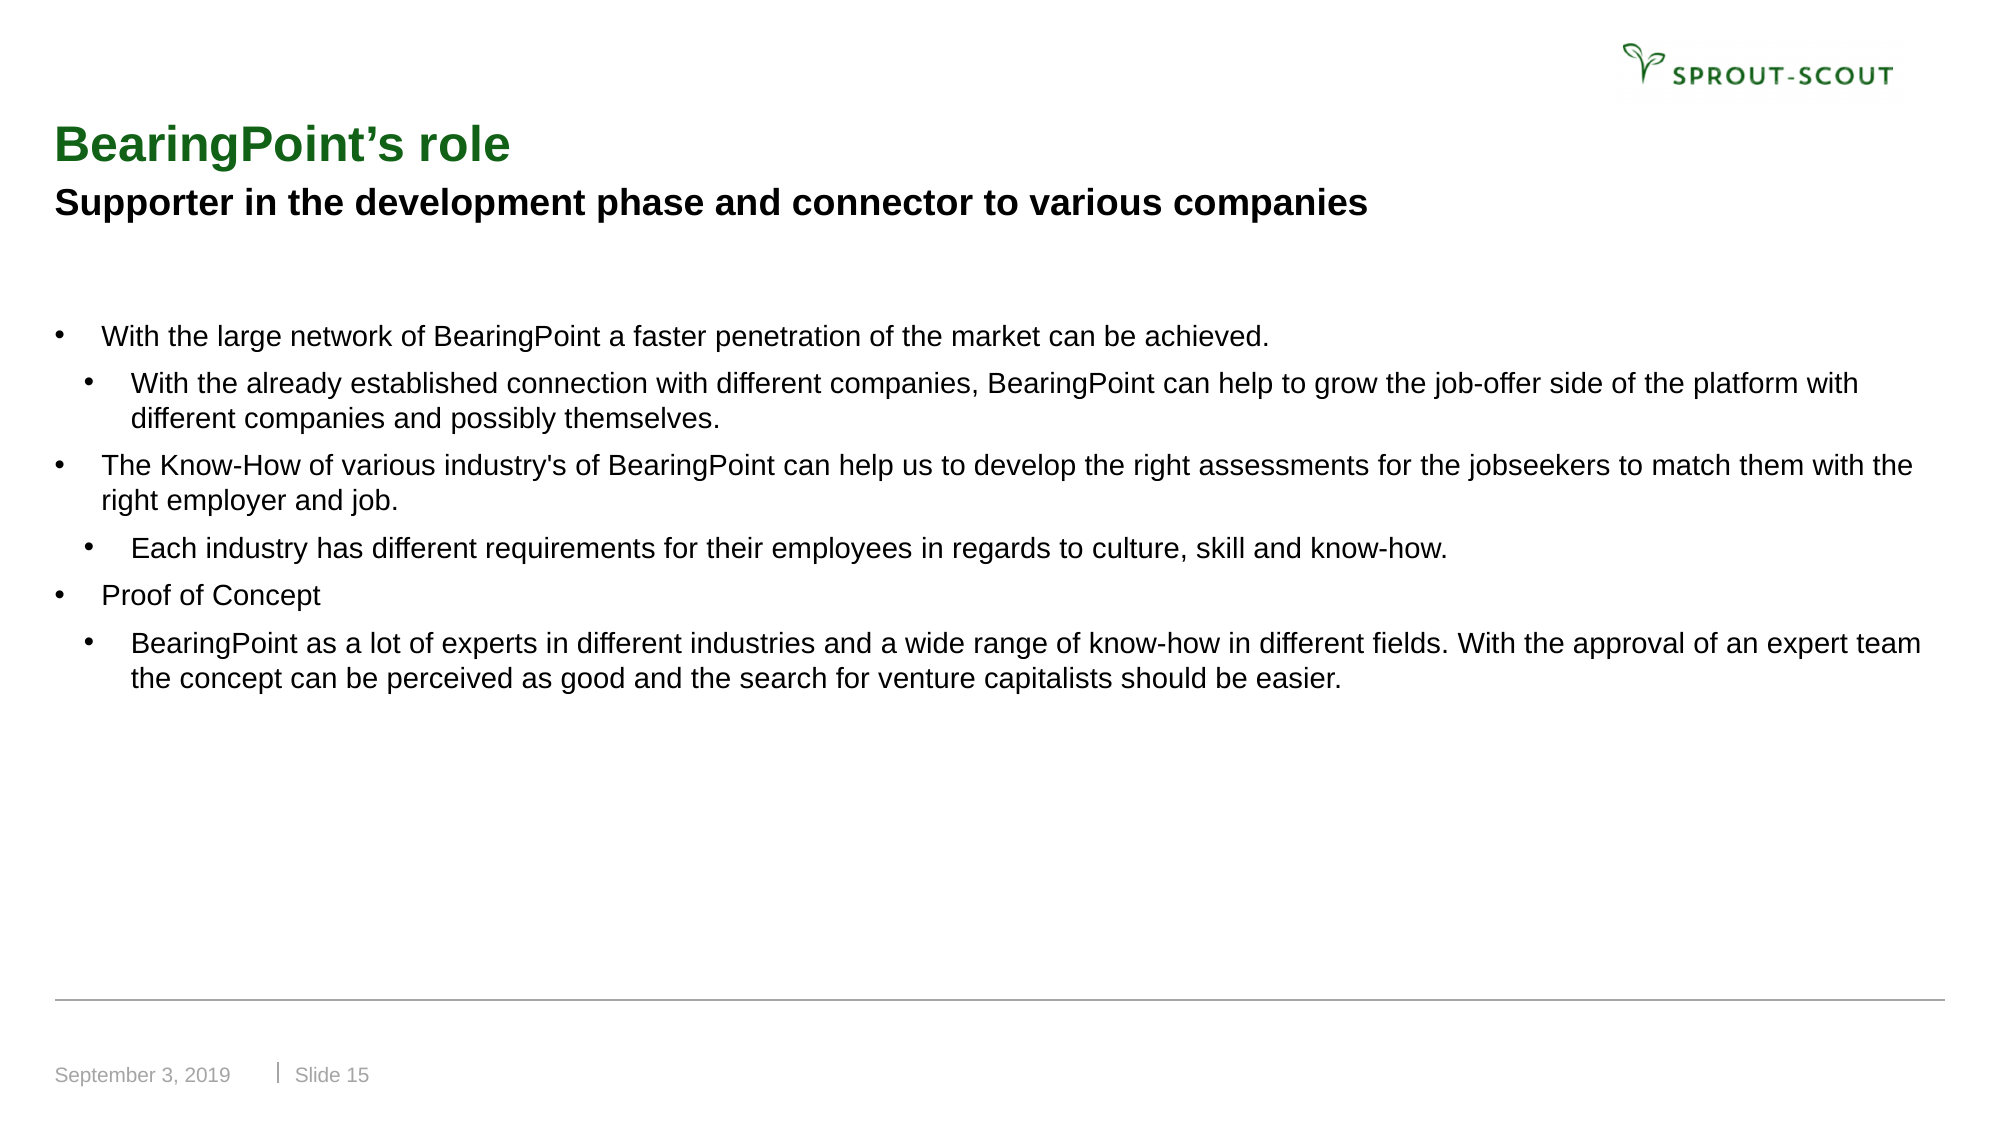

# BearingPoint’s role
Supporter in the development phase and connector to various companies
With the large network of BearingPoint a faster penetration of the market can be achieved.
With the already established connection with different companies, BearingPoint can help to grow the job-offer side of the platform with different companies and possibly themselves.
The Know-How of various industry's of BearingPoint can help us to develop the right assessments for the jobseekers to match them with the right employer and job.
Each industry has different requirements for their employees in regards to culture, skill and know-how.
Proof of Concept
BearingPoint as a lot of experts in different industries and a wide range of know-how in different fields. With the approval of an expert team the concept can be perceived as good and the search for venture capitalists should be easier.

Slide 15
September 3, 2019